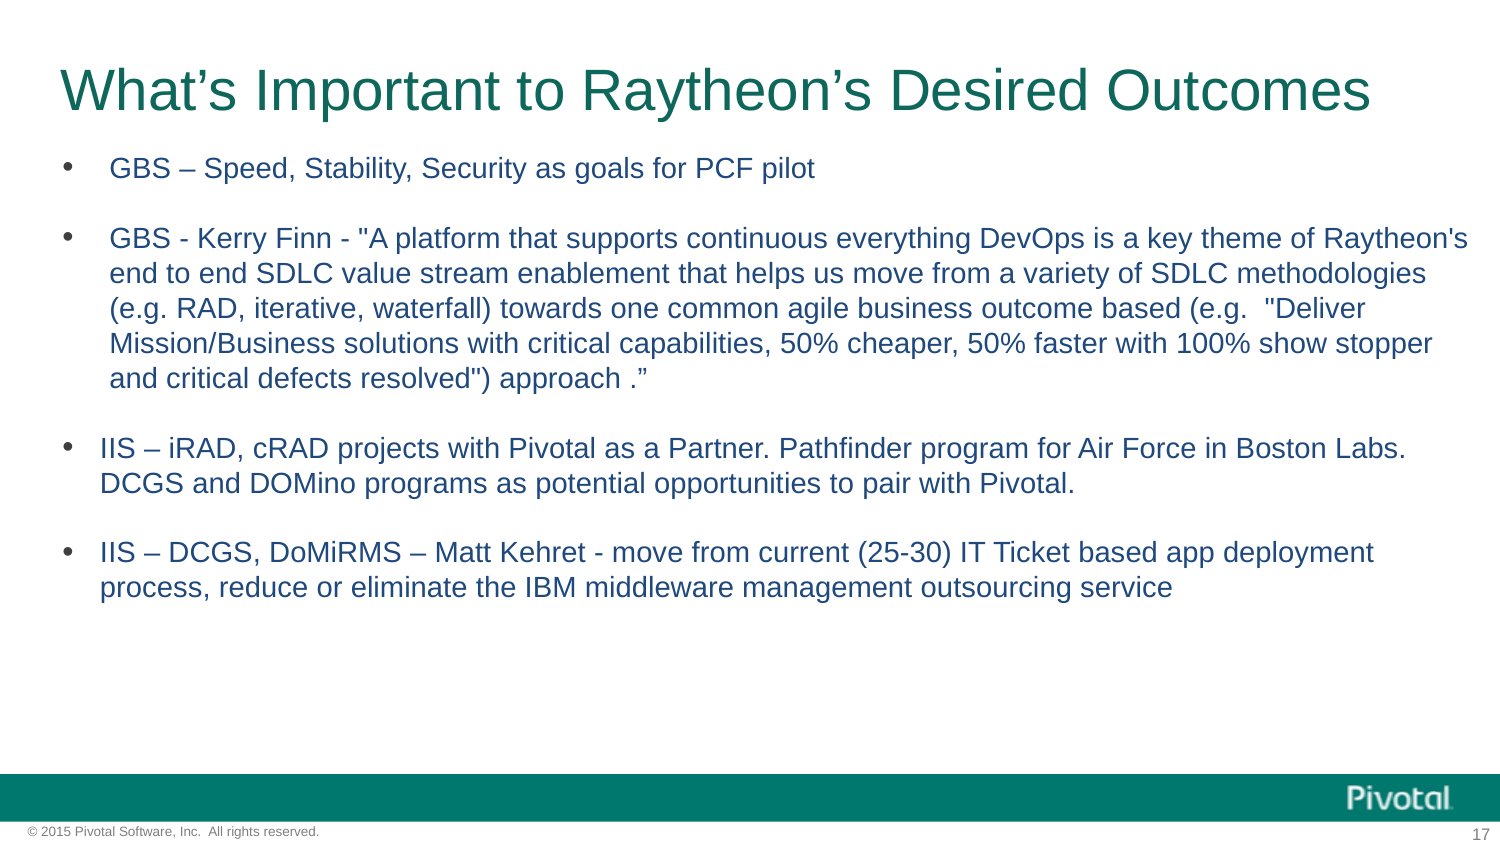

# What’s Important to Raytheon’s Desired Outcomes
GBS – Speed, Stability, Security as goals for PCF pilot

GBS - Kerry Finn - "A platform that supports continuous everything DevOps is a key theme of Raytheon's end to end SDLC value stream enablement that helps us move from a variety of SDLC methodologies (e.g. RAD, iterative, waterfall) towards one common agile business outcome based (e.g.  "Deliver Mission/Business solutions with critical capabilities, 50% cheaper, 50% faster with 100% show stopper and critical defects resolved") approach .”

IIS – iRAD, cRAD projects with Pivotal as a Partner. Pathfinder program for Air Force in Boston Labs. DCGS and DOMino programs as potential opportunities to pair with Pivotal.

IIS – DCGS, DoMiRMS – Matt Kehret - move from current (25-30) IT Ticket based app deployment process, reduce or eliminate the IBM middleware management outsourcing service